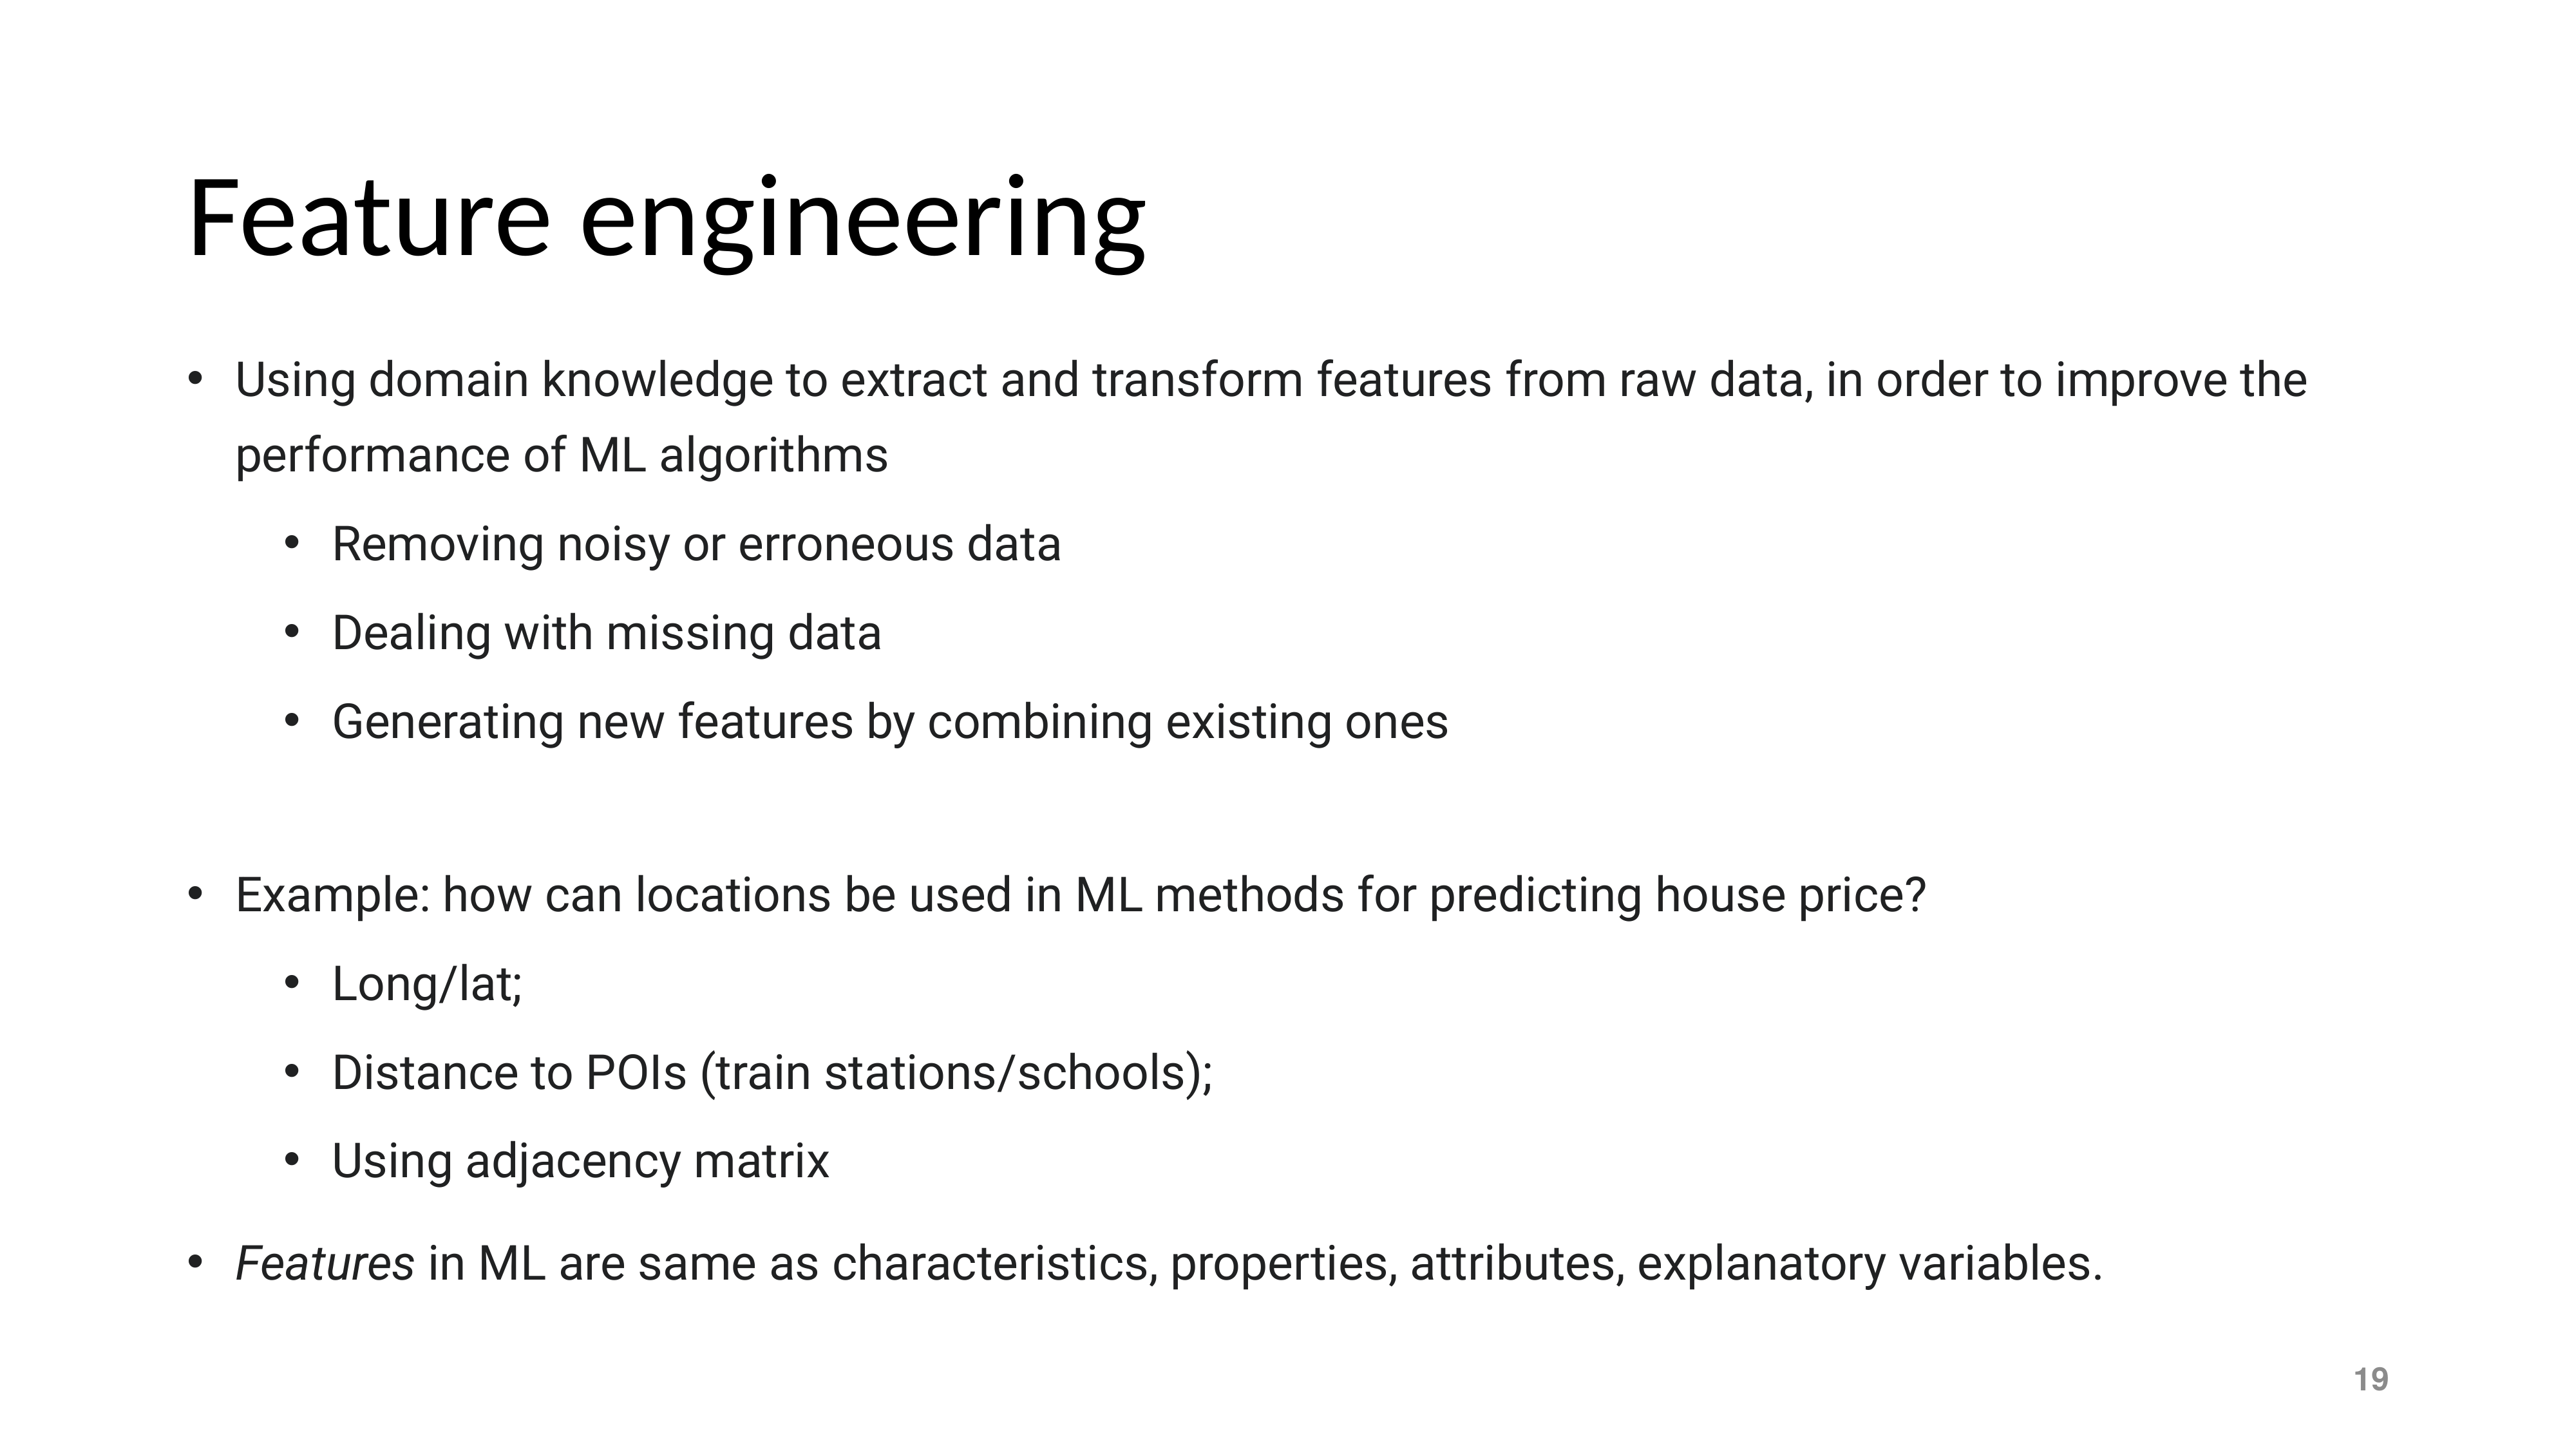

# Feature engineering
Using domain knowledge to extract and transform features from raw data, in order to improve the performance of ML algorithms
Removing noisy or erroneous data
Dealing with missing data
Generating new features by combining existing ones

Example: how can locations be used in ML methods for predicting house price?
Long/lat;
Distance to POIs (train stations/schools);
Using adjacency matrix
Features in ML are same as characteristics, properties, attributes, explanatory variables.

19